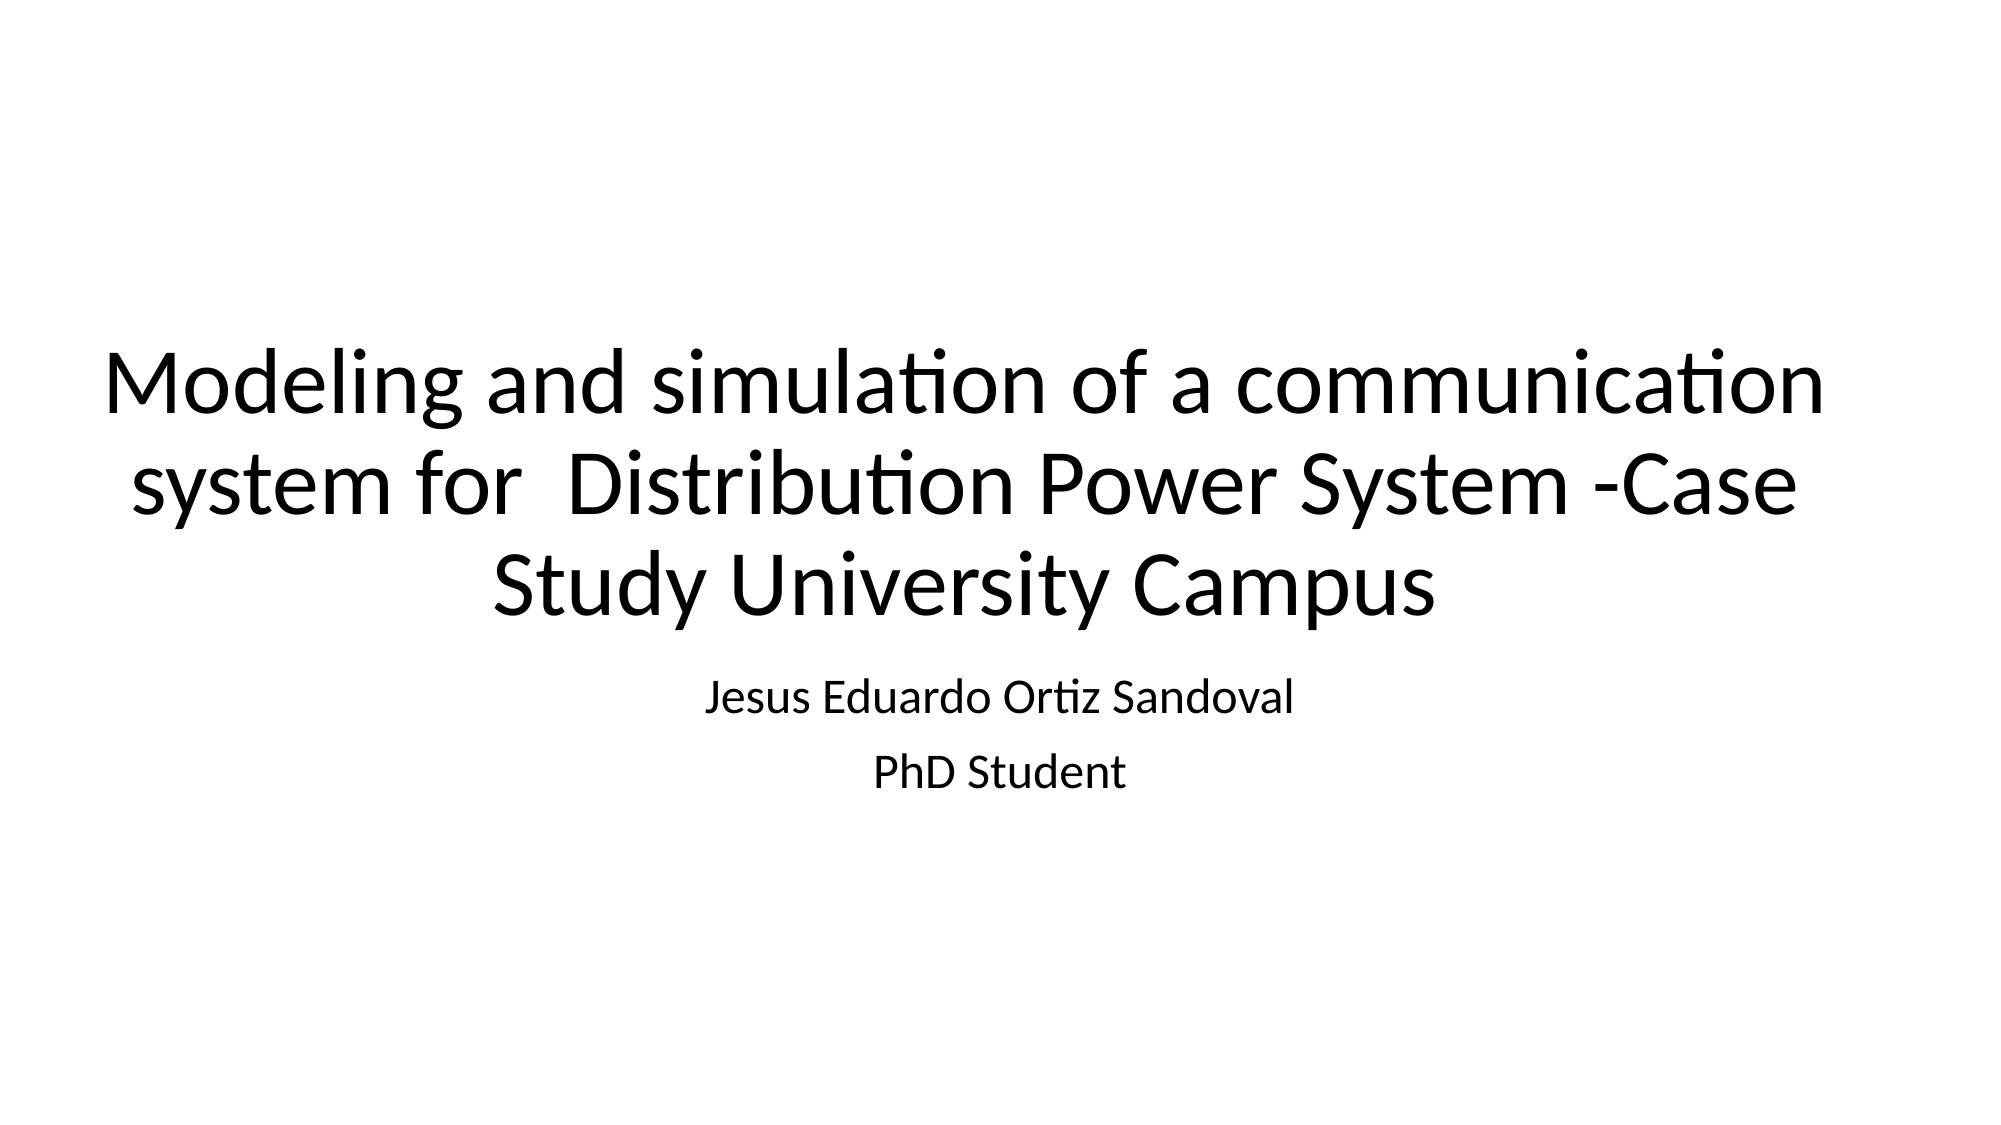

# Modeling and simulation of a communication system for  Distribution Power System -Case Study University Campus
Jesus Eduardo Ortiz Sandoval
PhD Student